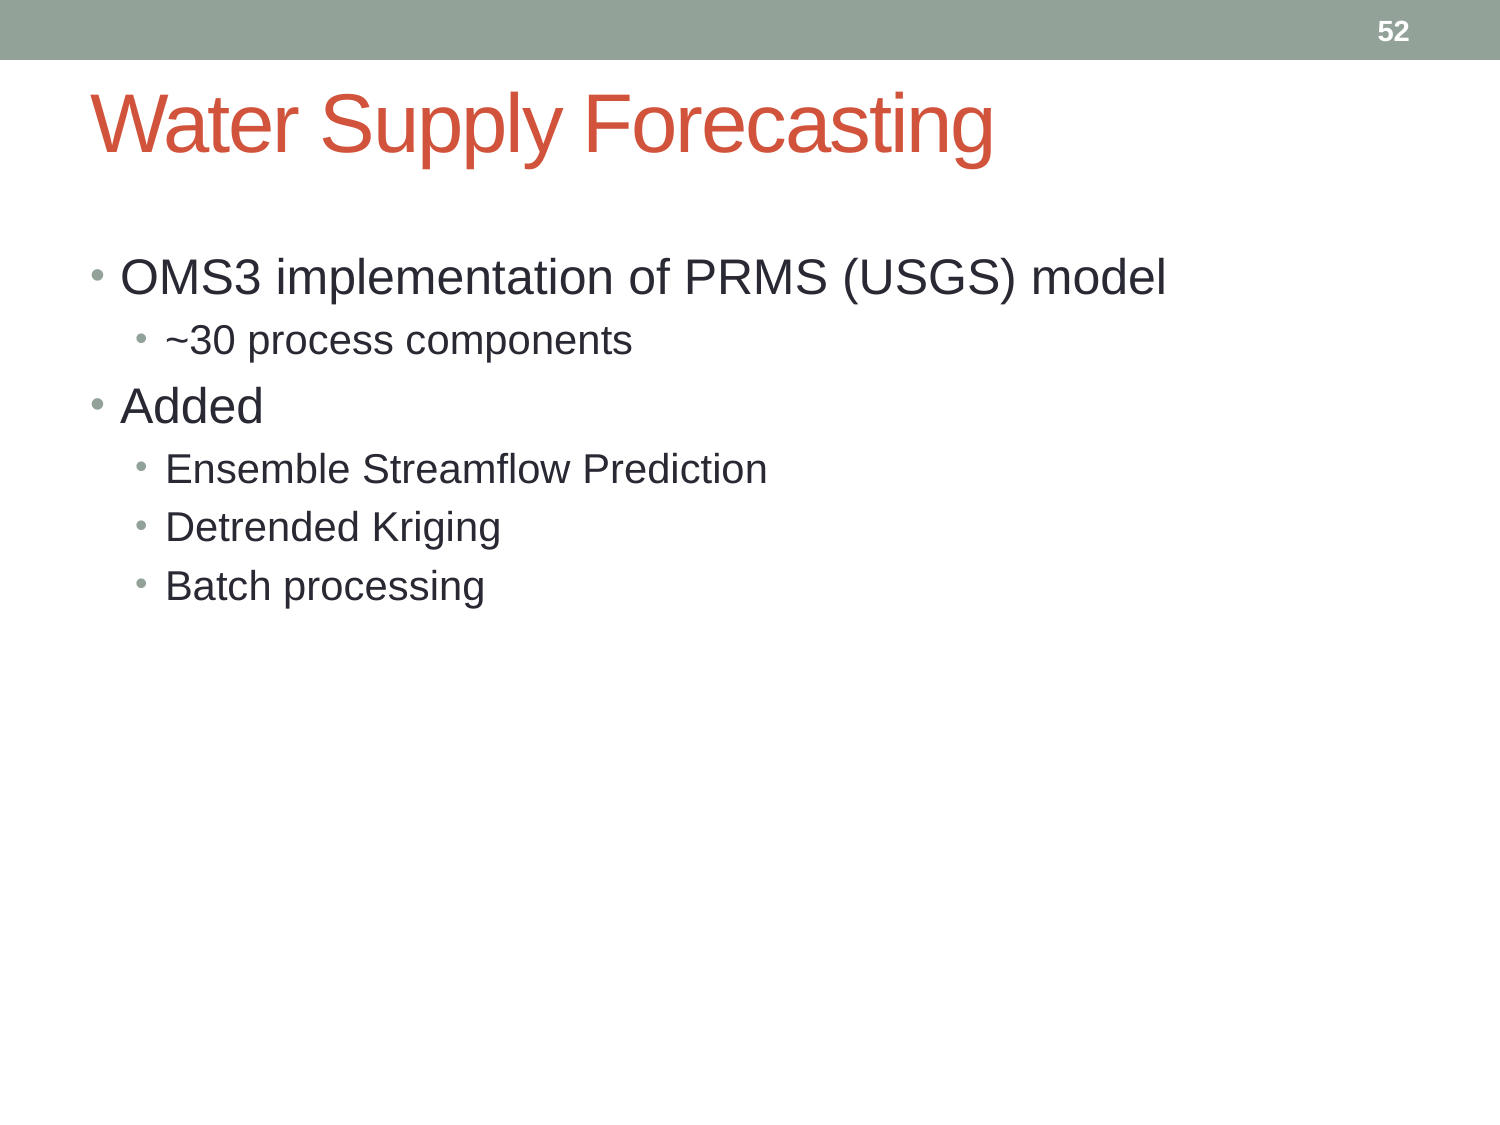

52
# Water Supply Forecasting
OMS3 implementation of PRMS (USGS) model
~30 process components
Added
Ensemble Streamflow Prediction
Detrended Kriging
Batch processing